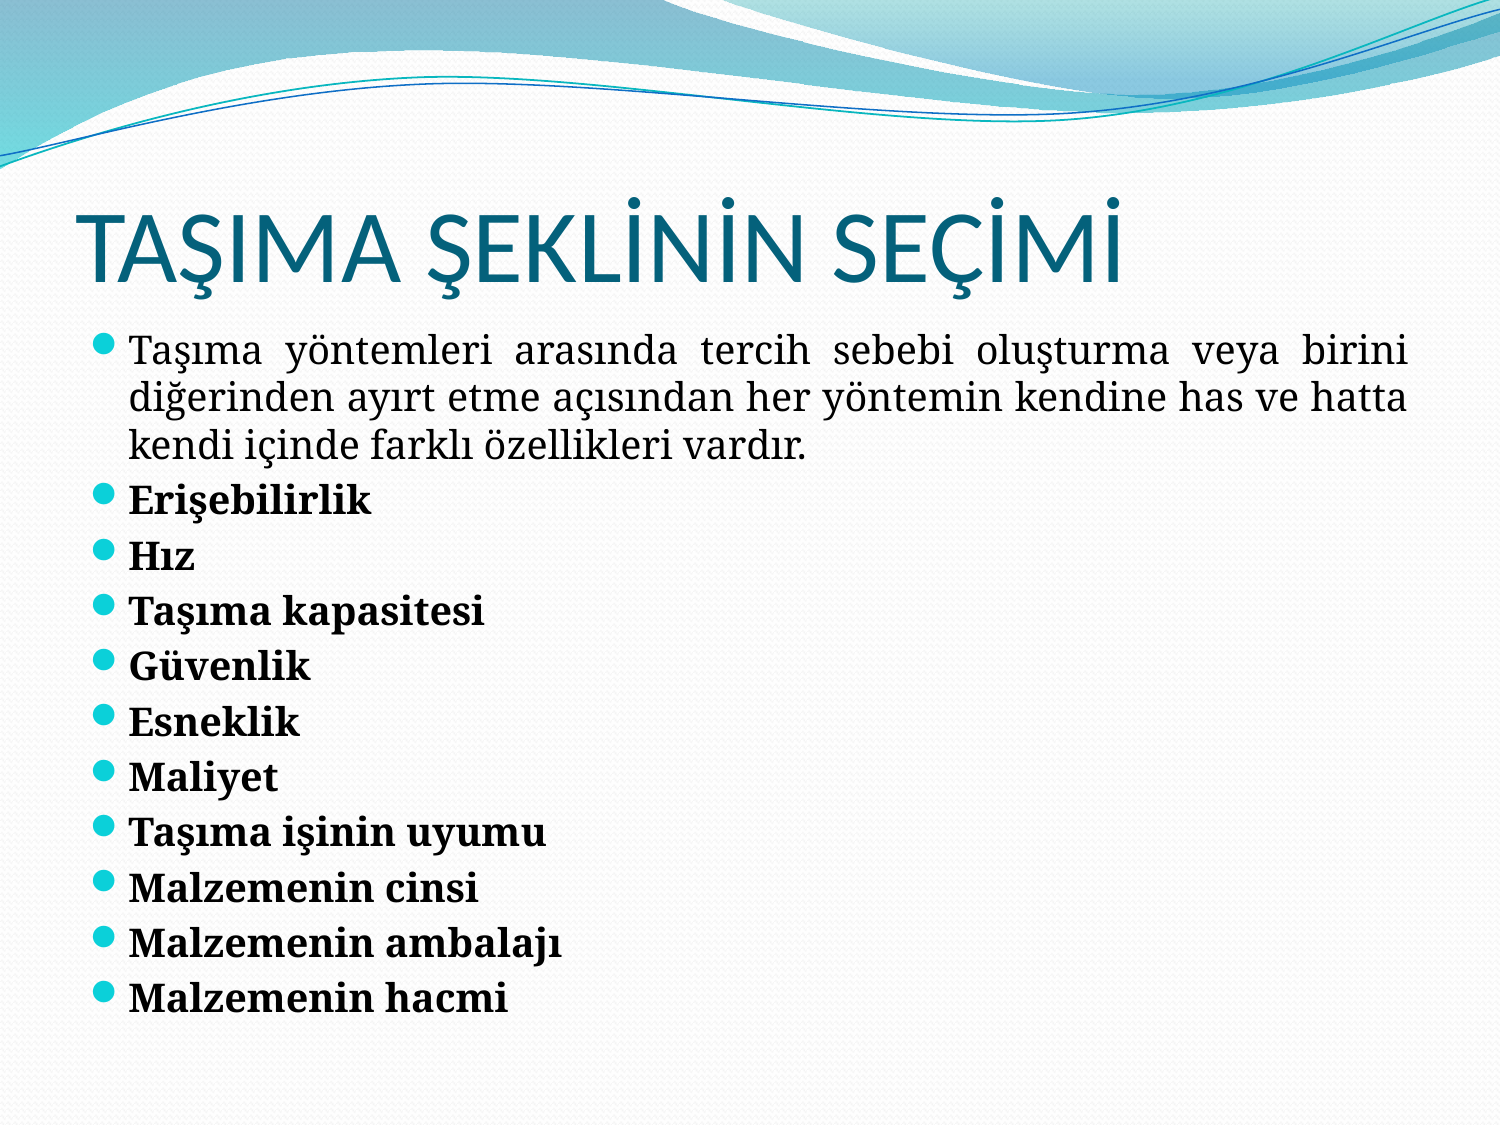

# TAŞIMA ŞEKLİNİN SEÇİMİ
Taşıma yöntemleri arasında tercih sebebi oluşturma veya birini diğerinden ayırt etme açısından her yöntemin kendine has ve hatta kendi içinde farklı özellikleri vardır.
Erişebilirlik
Hız
Taşıma kapasitesi
Güvenlik
Esneklik
Maliyet
Taşıma işinin uyumu
Malzemenin cinsi
Malzemenin ambalajı
Malzemenin hacmi